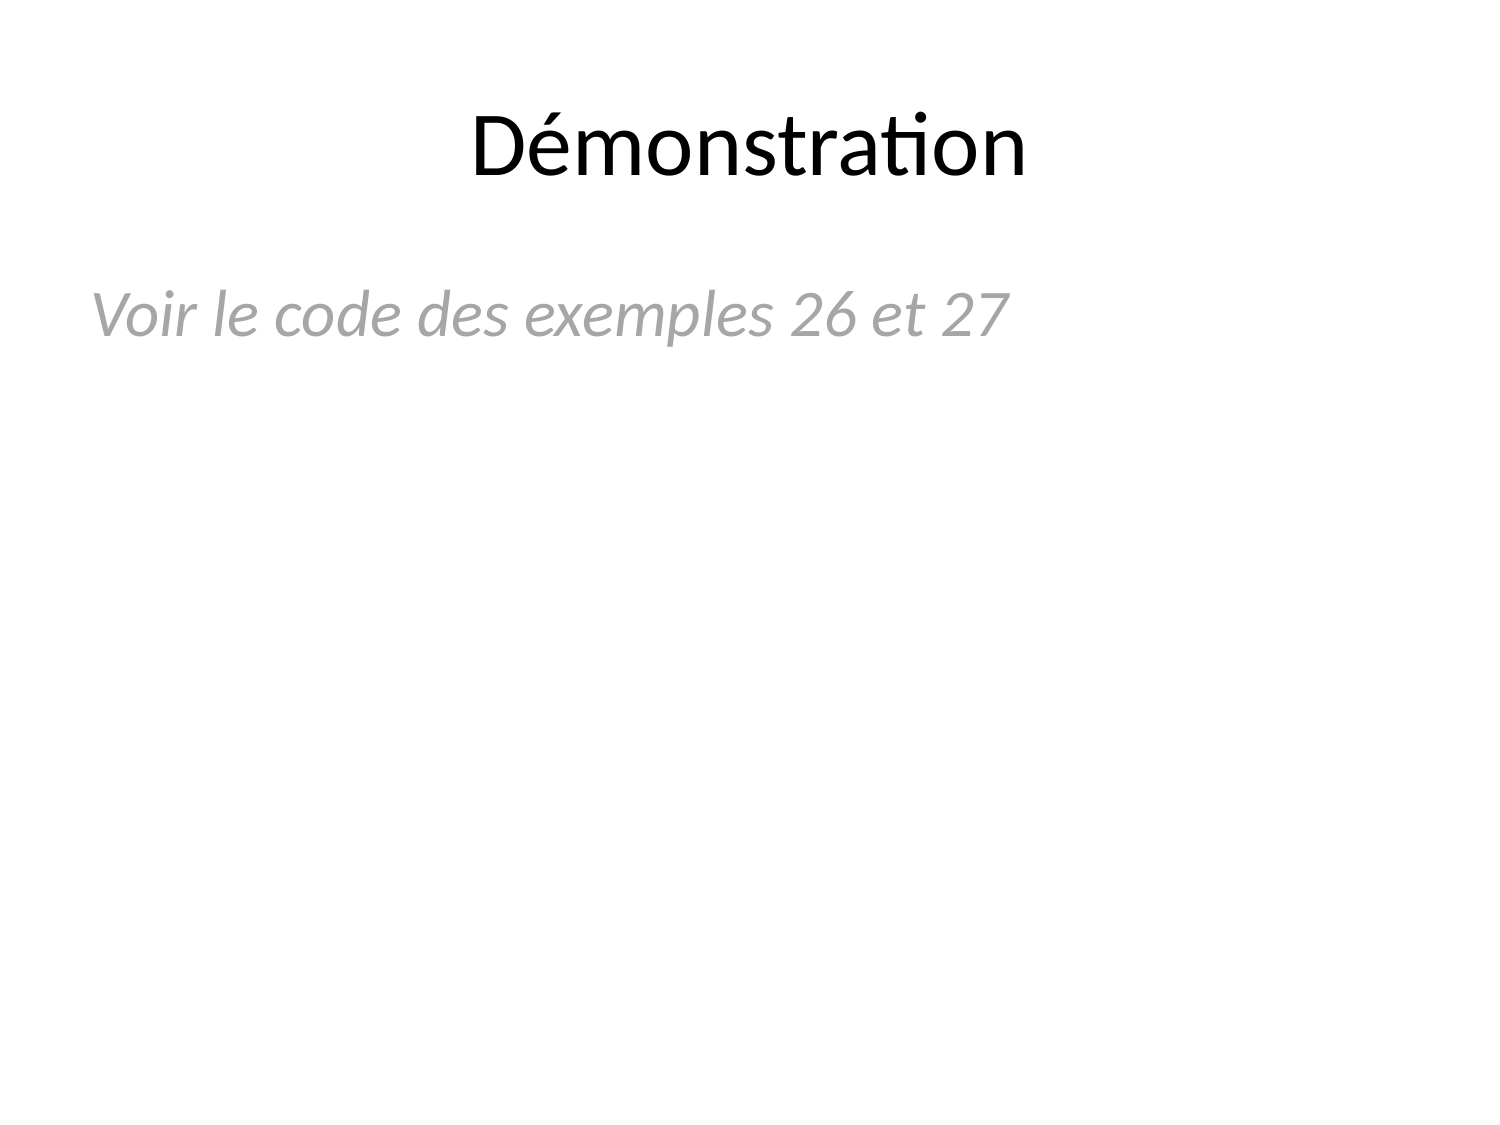

# Démonstration
Voir le code des exemples 26 et 27